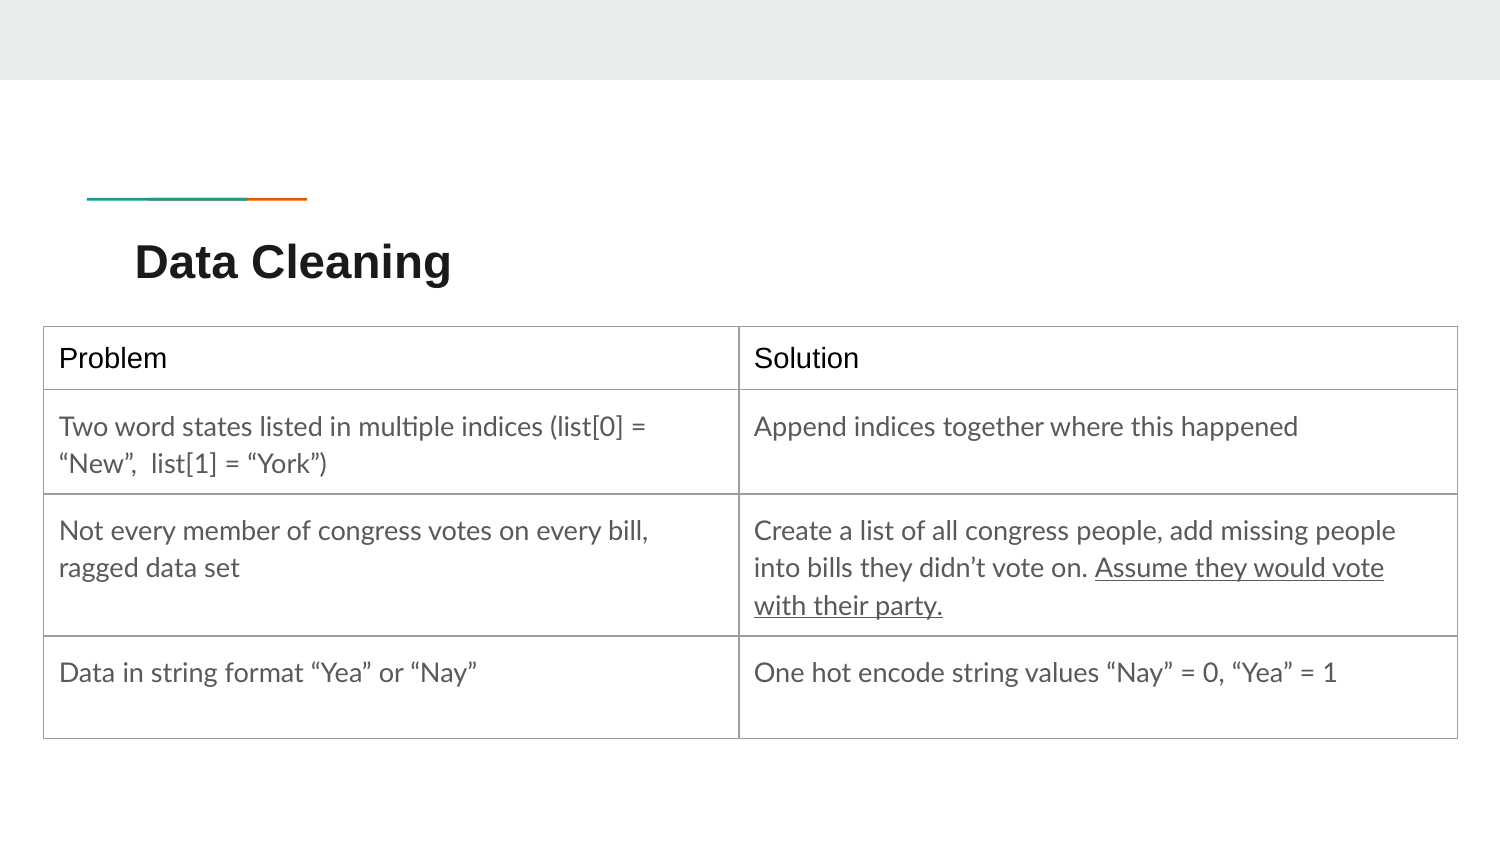

# Data Cleaning
| Problem | Solution |
| --- | --- |
| Two word states listed in multiple indices (list[0] = “New”, list[1] = “York”) | Append indices together where this happened |
| Not every member of congress votes on every bill, ragged data set | Create a list of all congress people, add missing people into bills they didn’t vote on. Assume they would vote with their party. |
| Data in string format “Yea” or “Nay” | One hot encode string values “Nay” = 0, “Yea” = 1 |